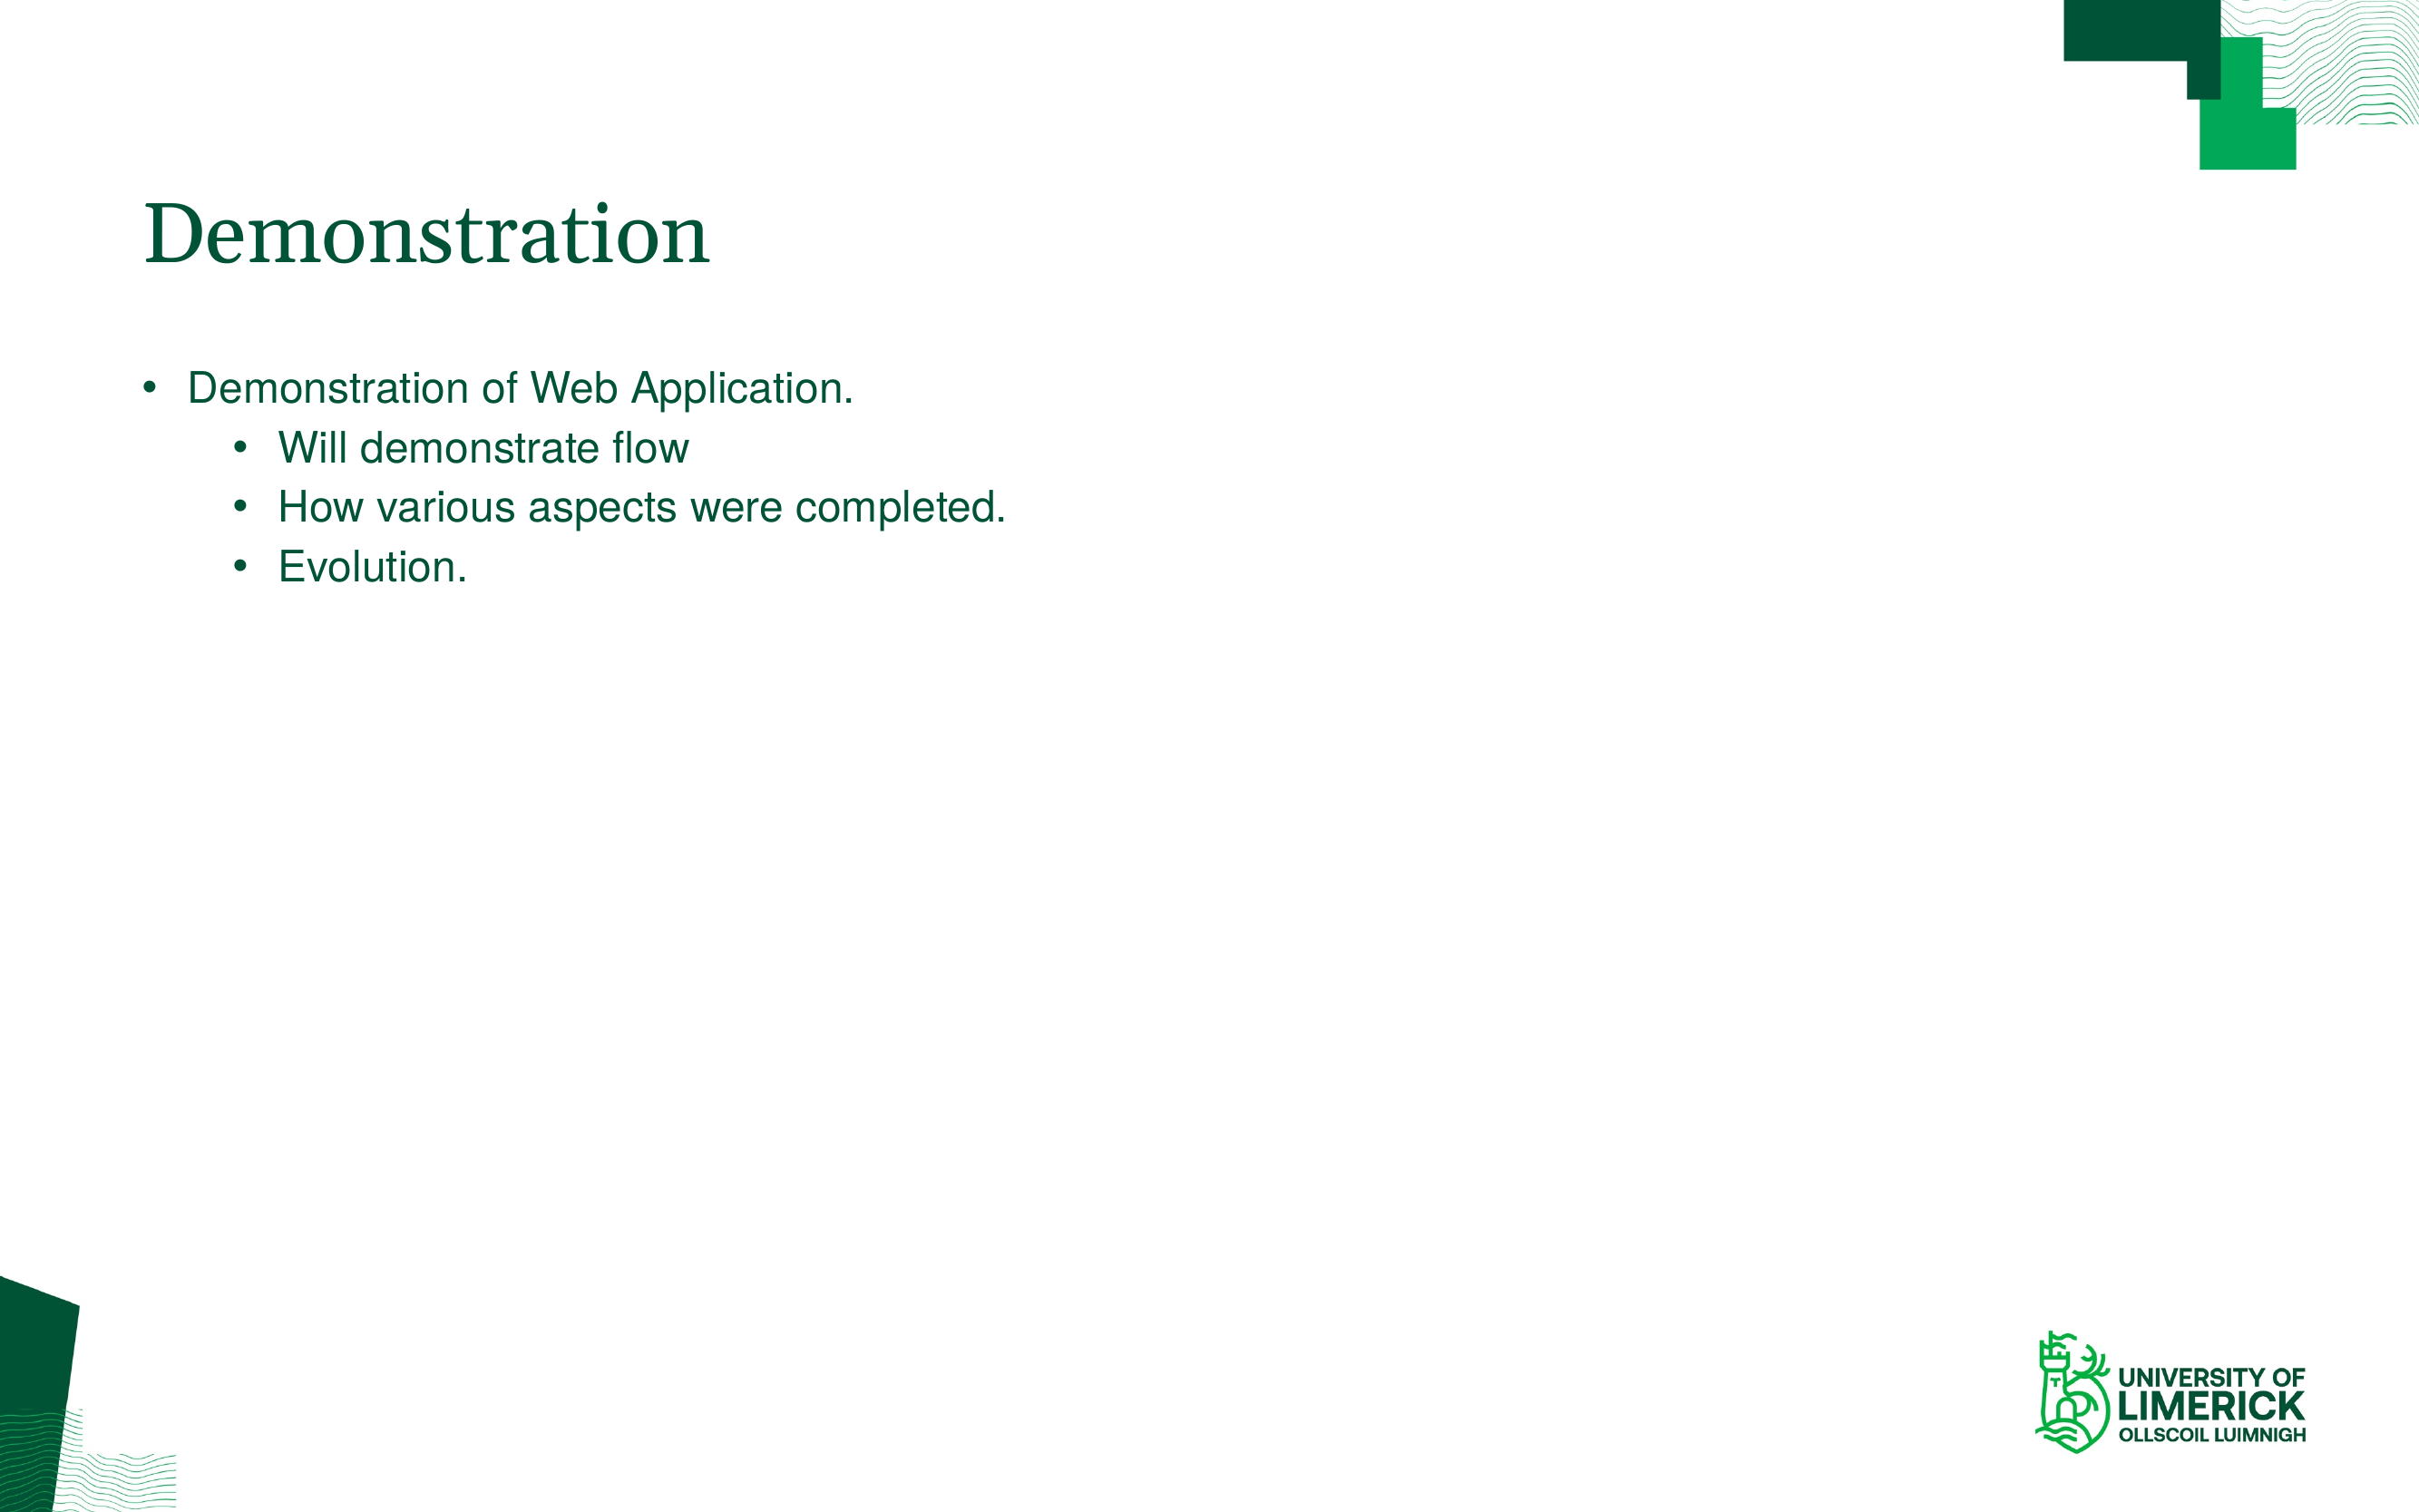

# Demonstration
Demonstration of Web Application.
Will demonstrate flow
How various aspects were completed.
Evolution.